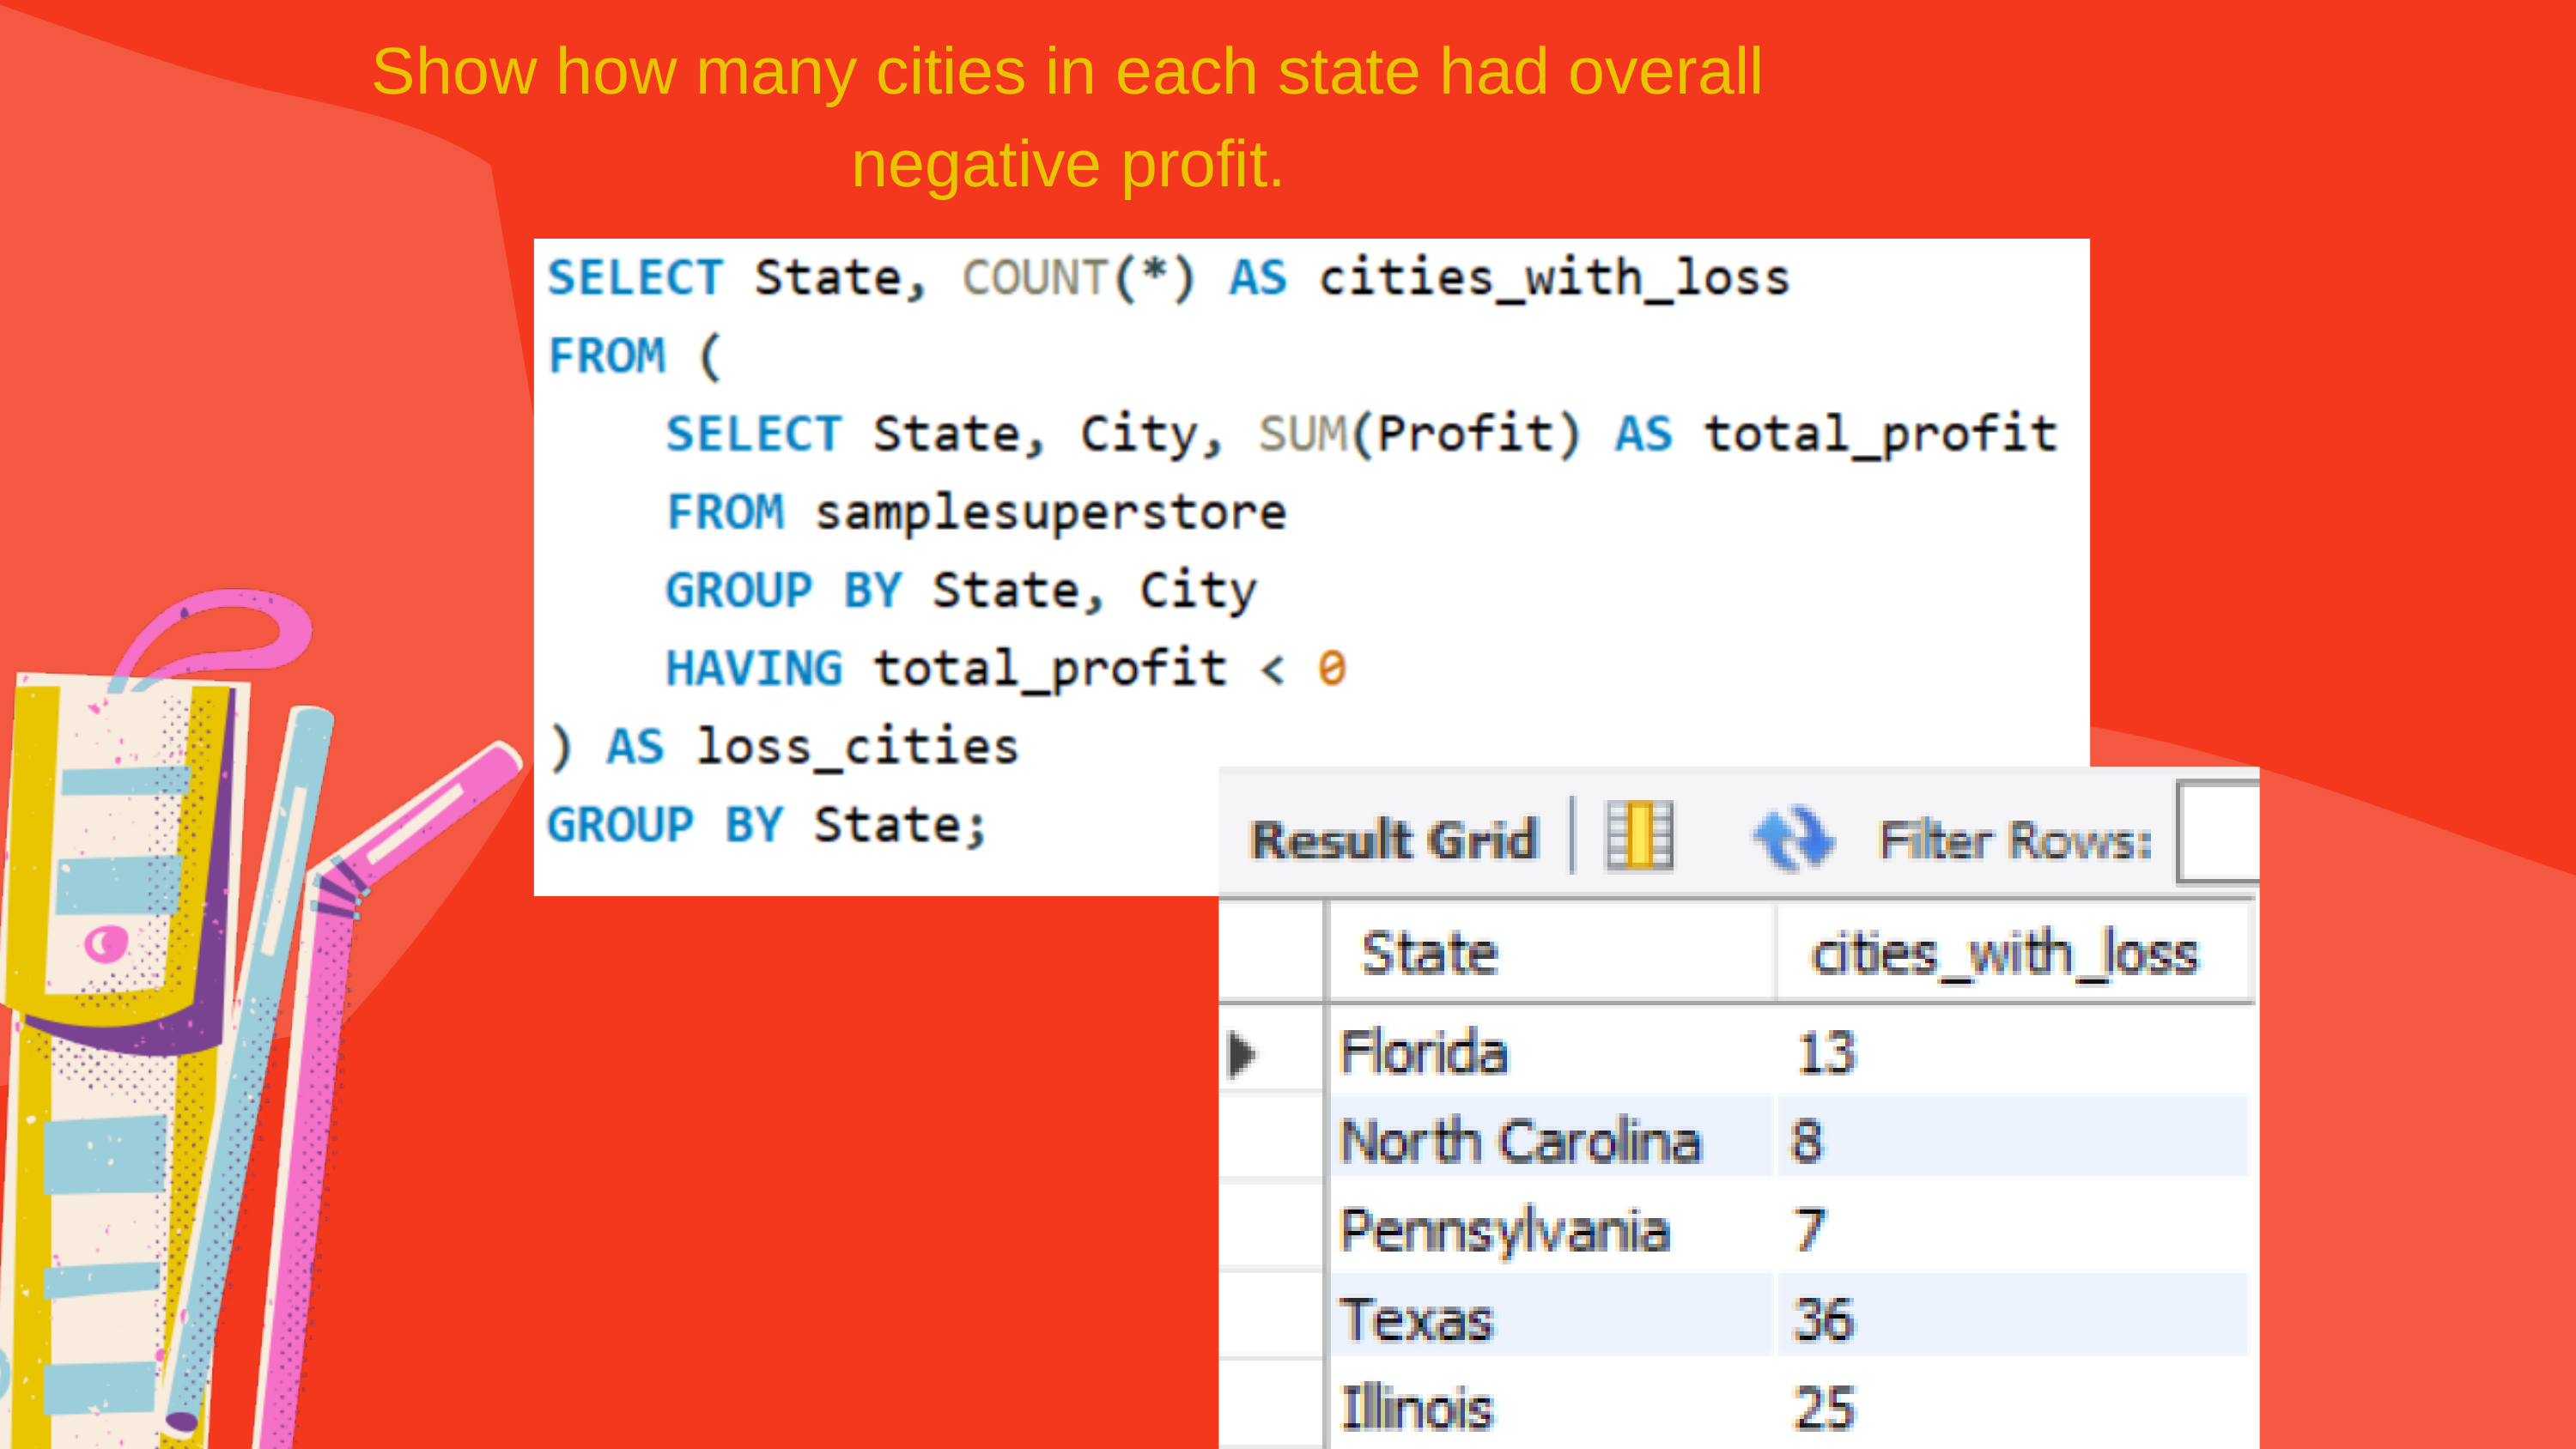

Show how many cities in each state had overall negative profit.